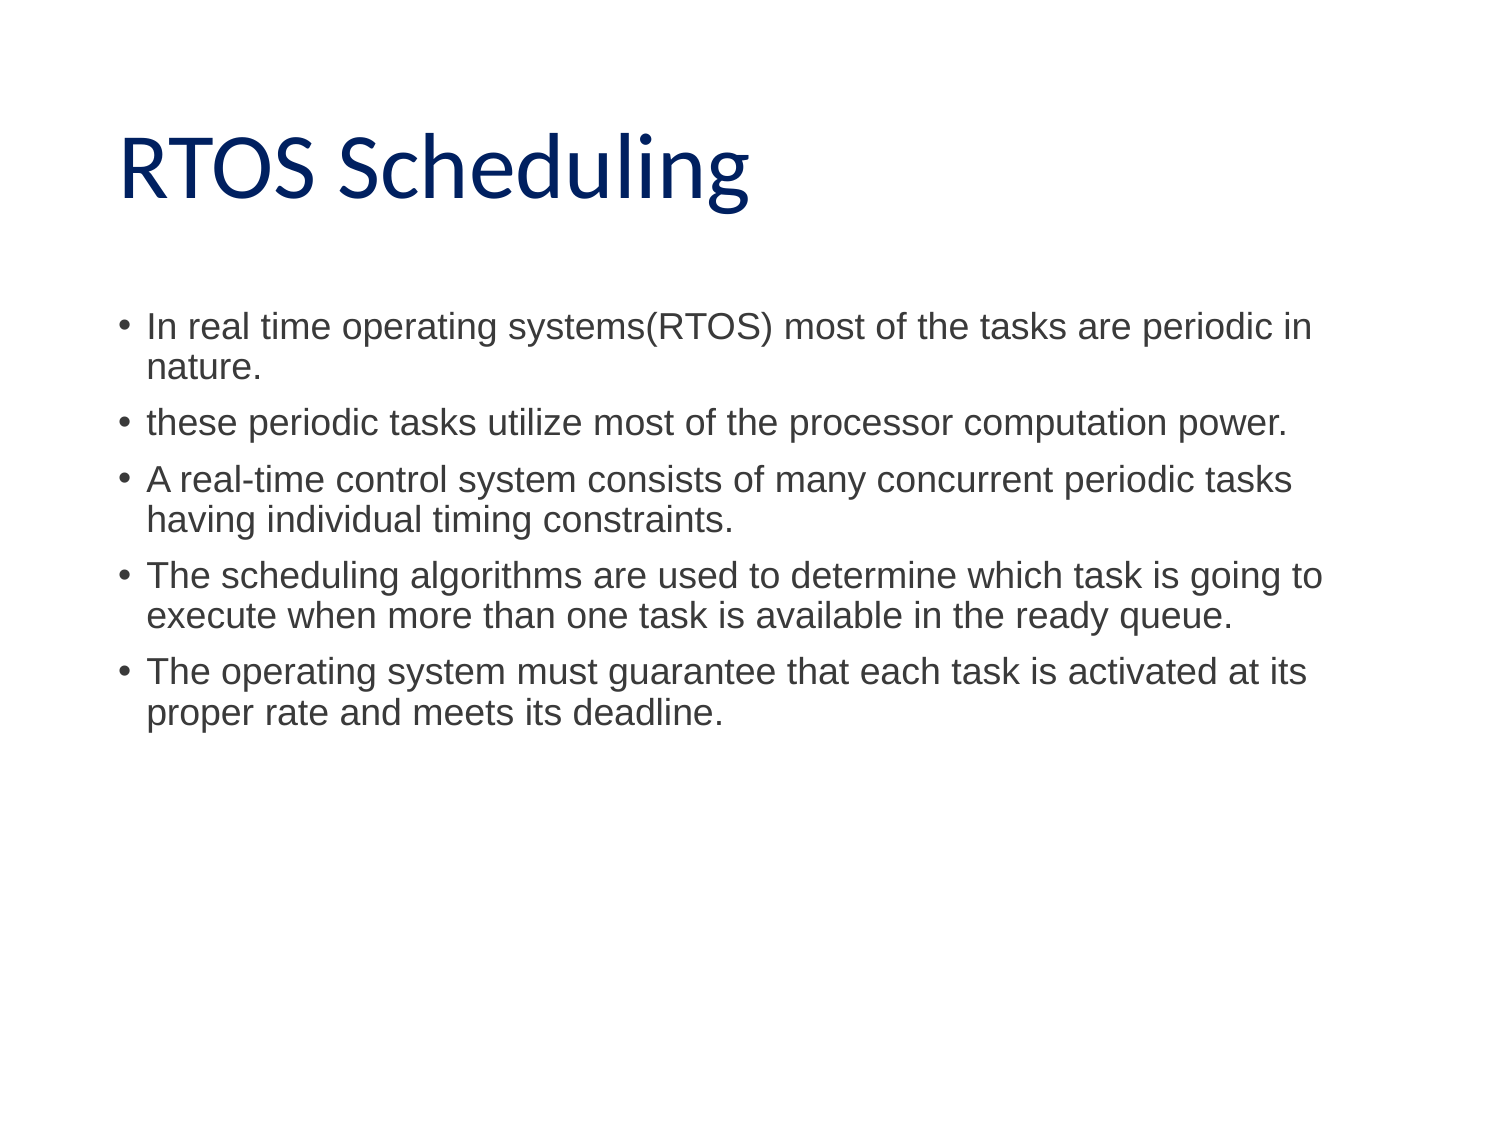

# RTOS Scheduling
In real time operating systems(RTOS) most of the tasks are periodic in nature.
these periodic tasks utilize most of the processor computation power.
A real-time control system consists of many concurrent periodic tasks having individual timing constraints.
The scheduling algorithms are used to determine which task is going to execute when more than one task is available in the ready queue.
The operating system must guarantee that each task is activated at its proper rate and meets its deadline.